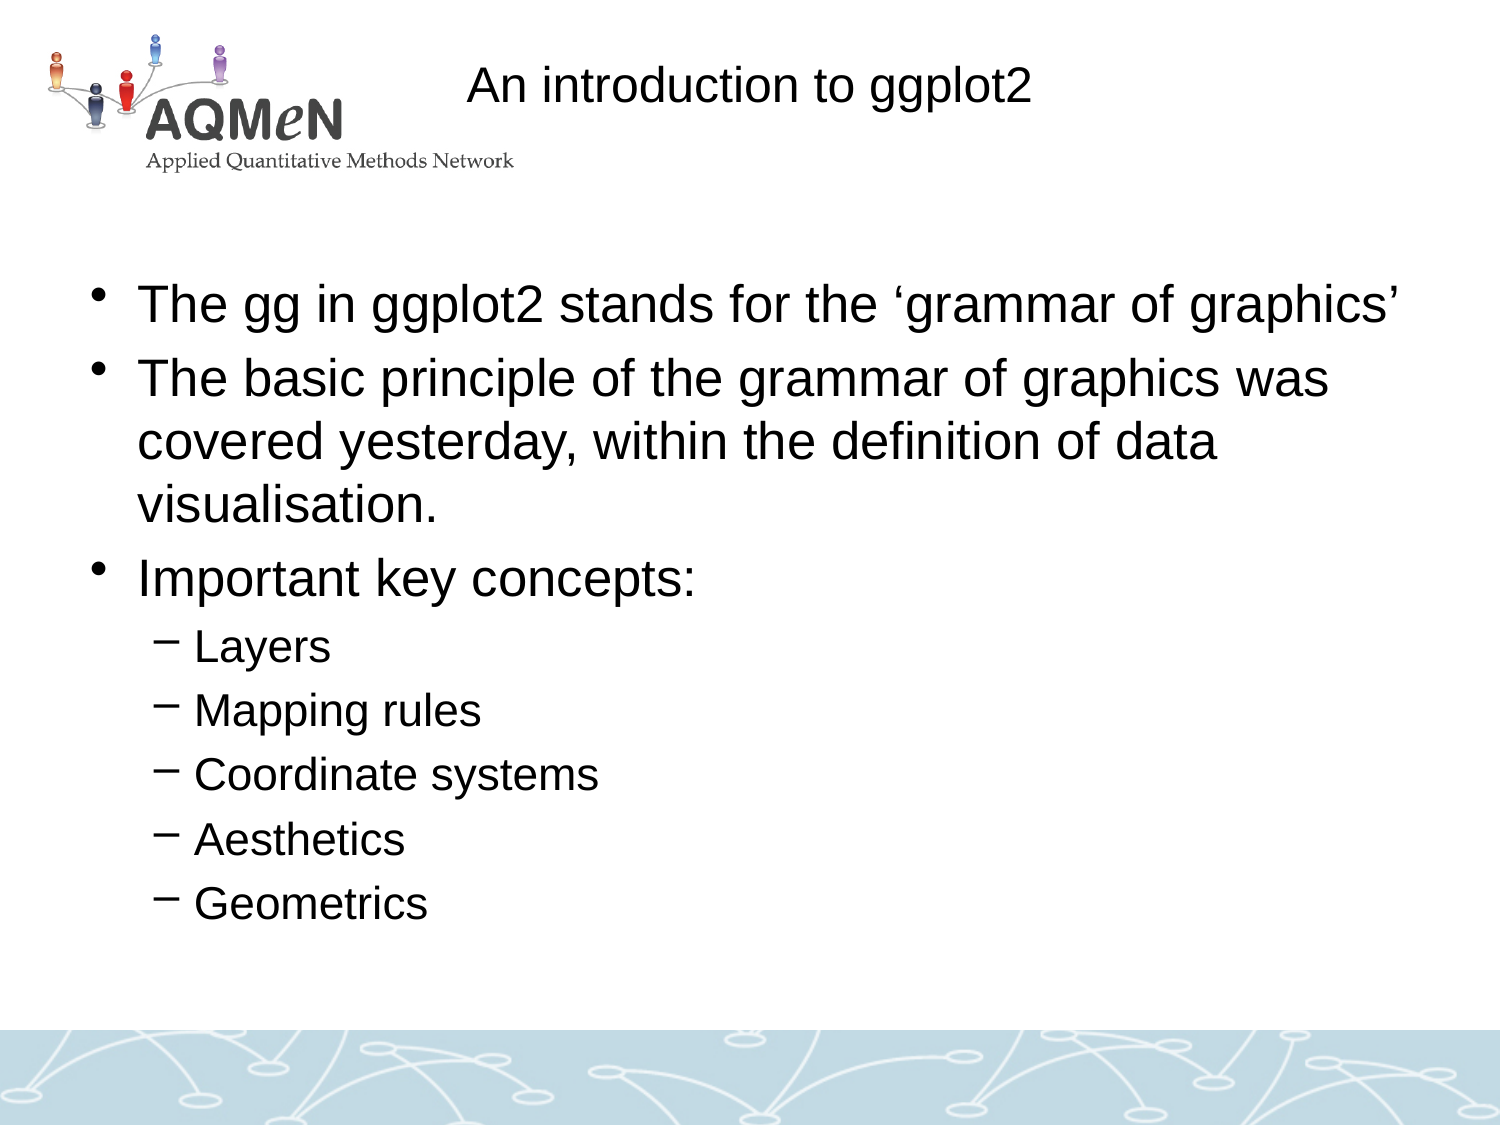

# An introduction to ggplot2
The gg in ggplot2 stands for the ‘grammar of graphics’
The basic principle of the grammar of graphics was covered yesterday, within the definition of data visualisation.
Important key concepts:
Layers
Mapping rules
Coordinate systems
Aesthetics
Geometrics